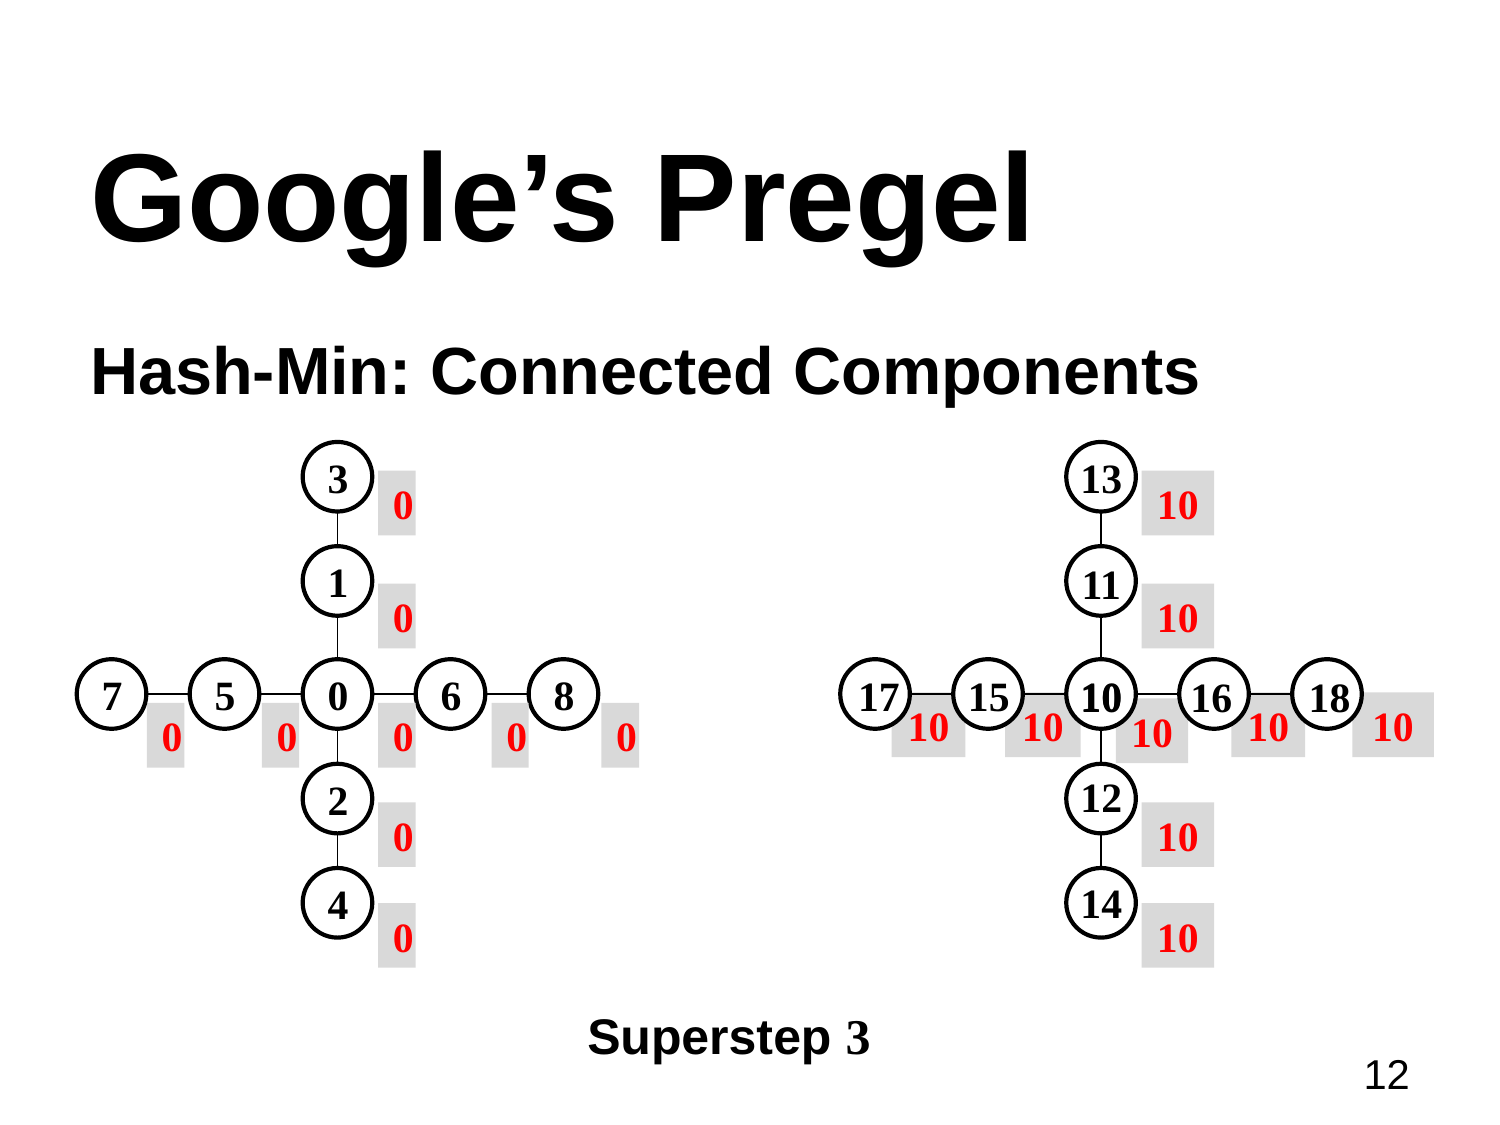

# Google’s Pregel
Hash-Min: Connected Components
3
1
7
5
0
6
8
2
4

13
0
10
11
0
10
17
15
10
10
16
18
10
10
10
10
10
0
0
0
0
0
12
0
10
14
0
10
Superstep 3
12